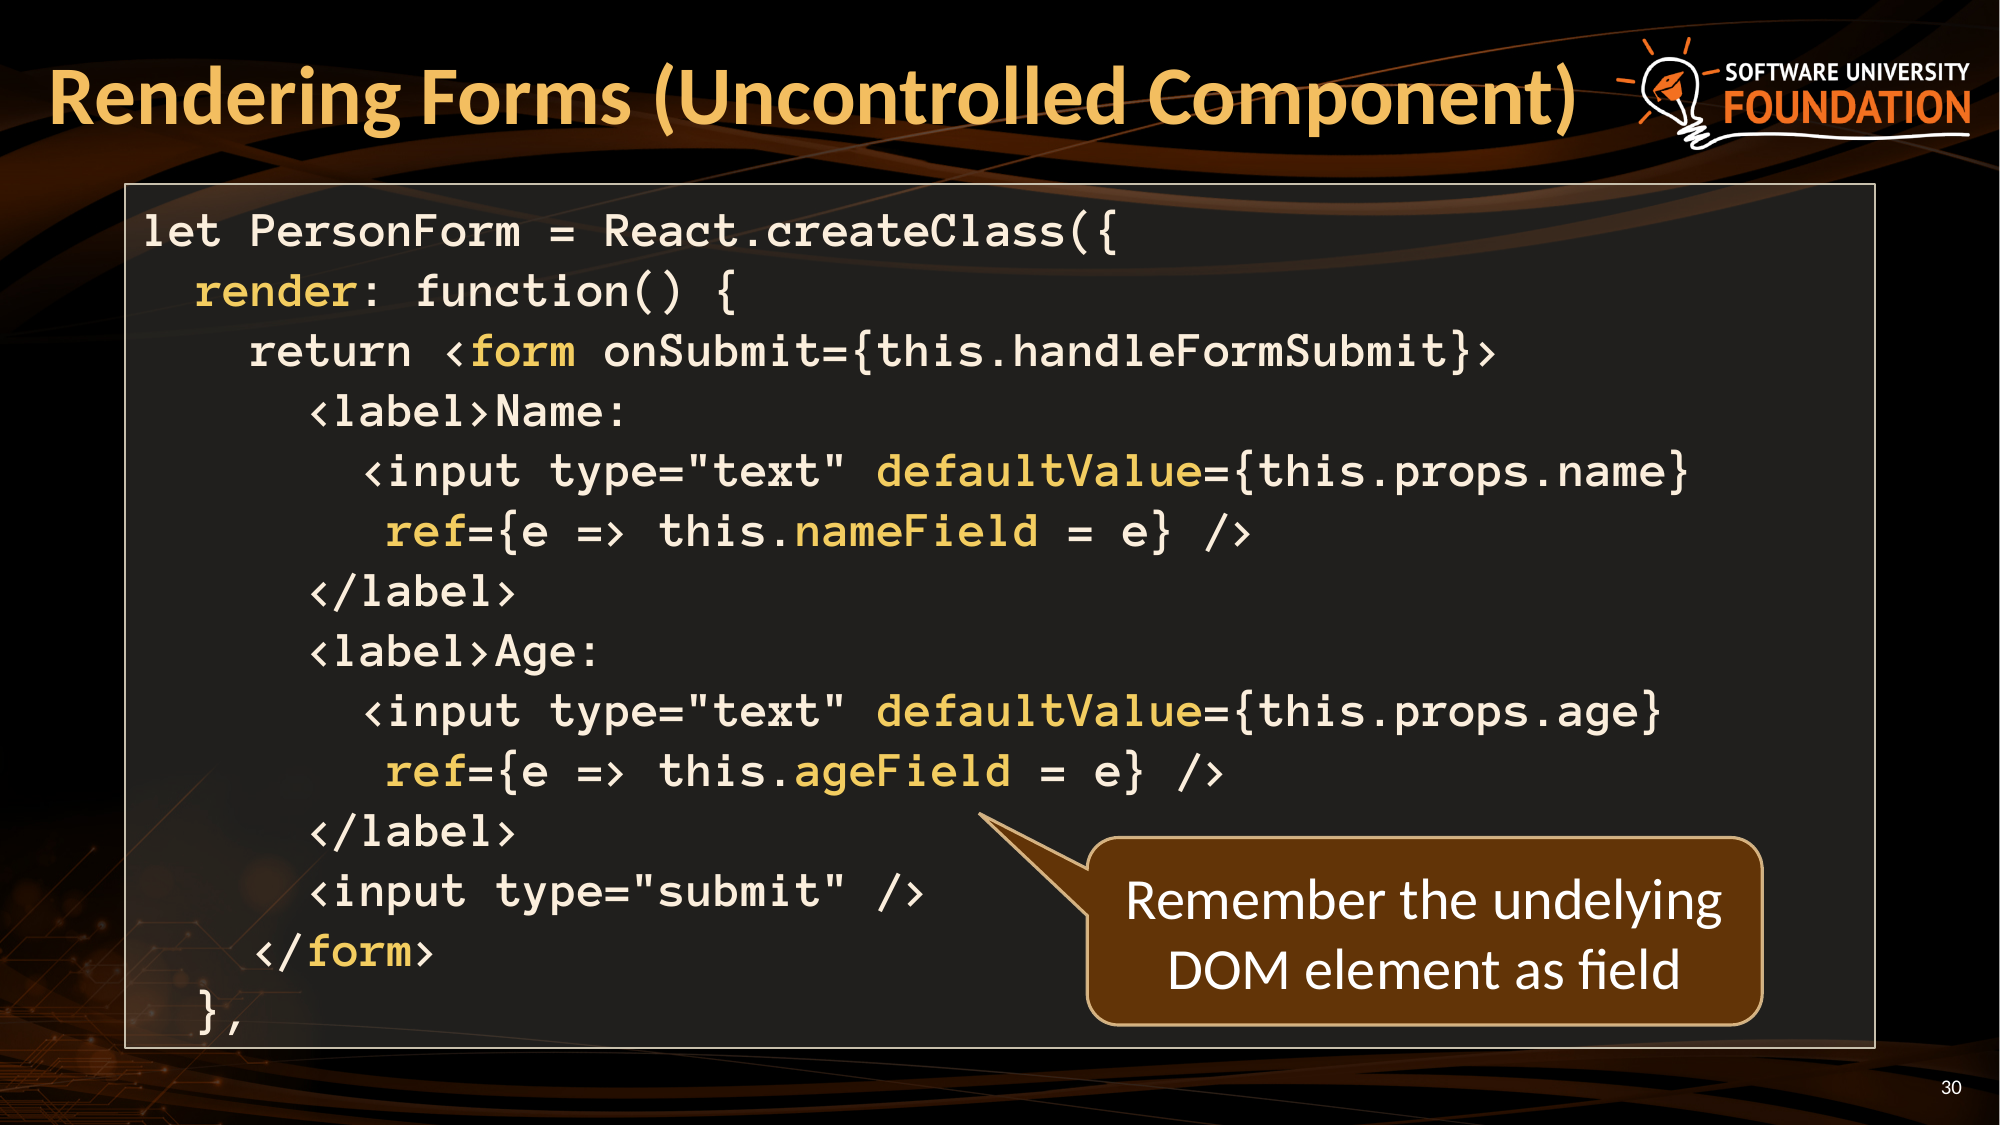

# Rendering Forms (Uncontrolled Component)
let PersonForm = React.createClass({
  render: function() {
    return <form onSubmit={this.handleFormSubmit}>
      <label>Name:
        <input type="text" defaultValue={this.props.name}
         ref={e => this.nameField = e} />
      </label>
      <label>Age:
        <input type="text" defaultValue={this.props.age}
         ref={e => this.ageField = e} />
      </label>
      <input type="submit" />
    </form>
  },
Remember the undelying DOM element as field
30